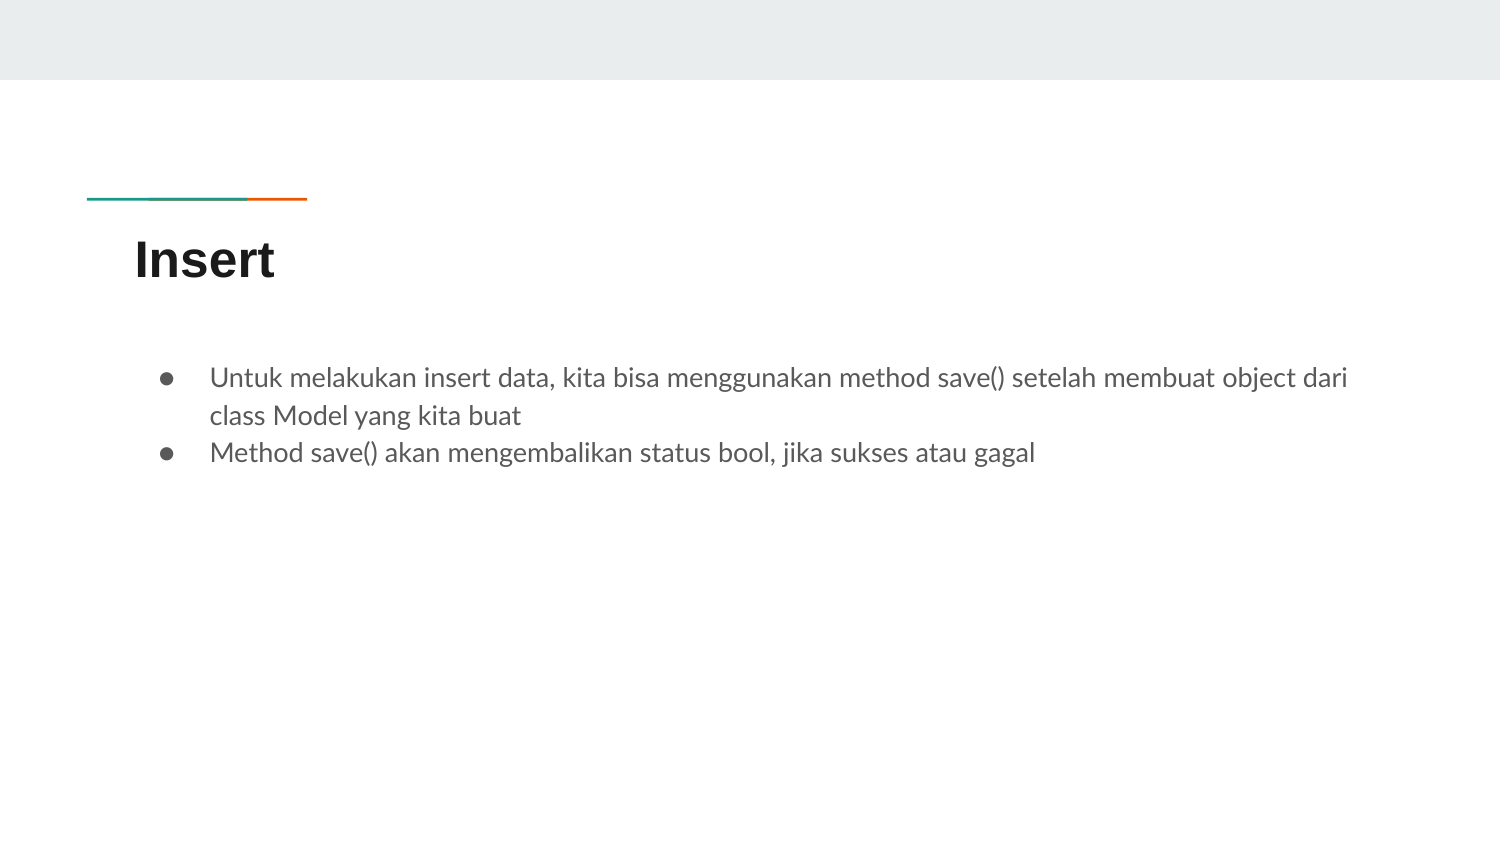

# Insert
Untuk melakukan insert data, kita bisa menggunakan method save() setelah membuat object dari class Model yang kita buat
Method save() akan mengembalikan status bool, jika sukses atau gagal